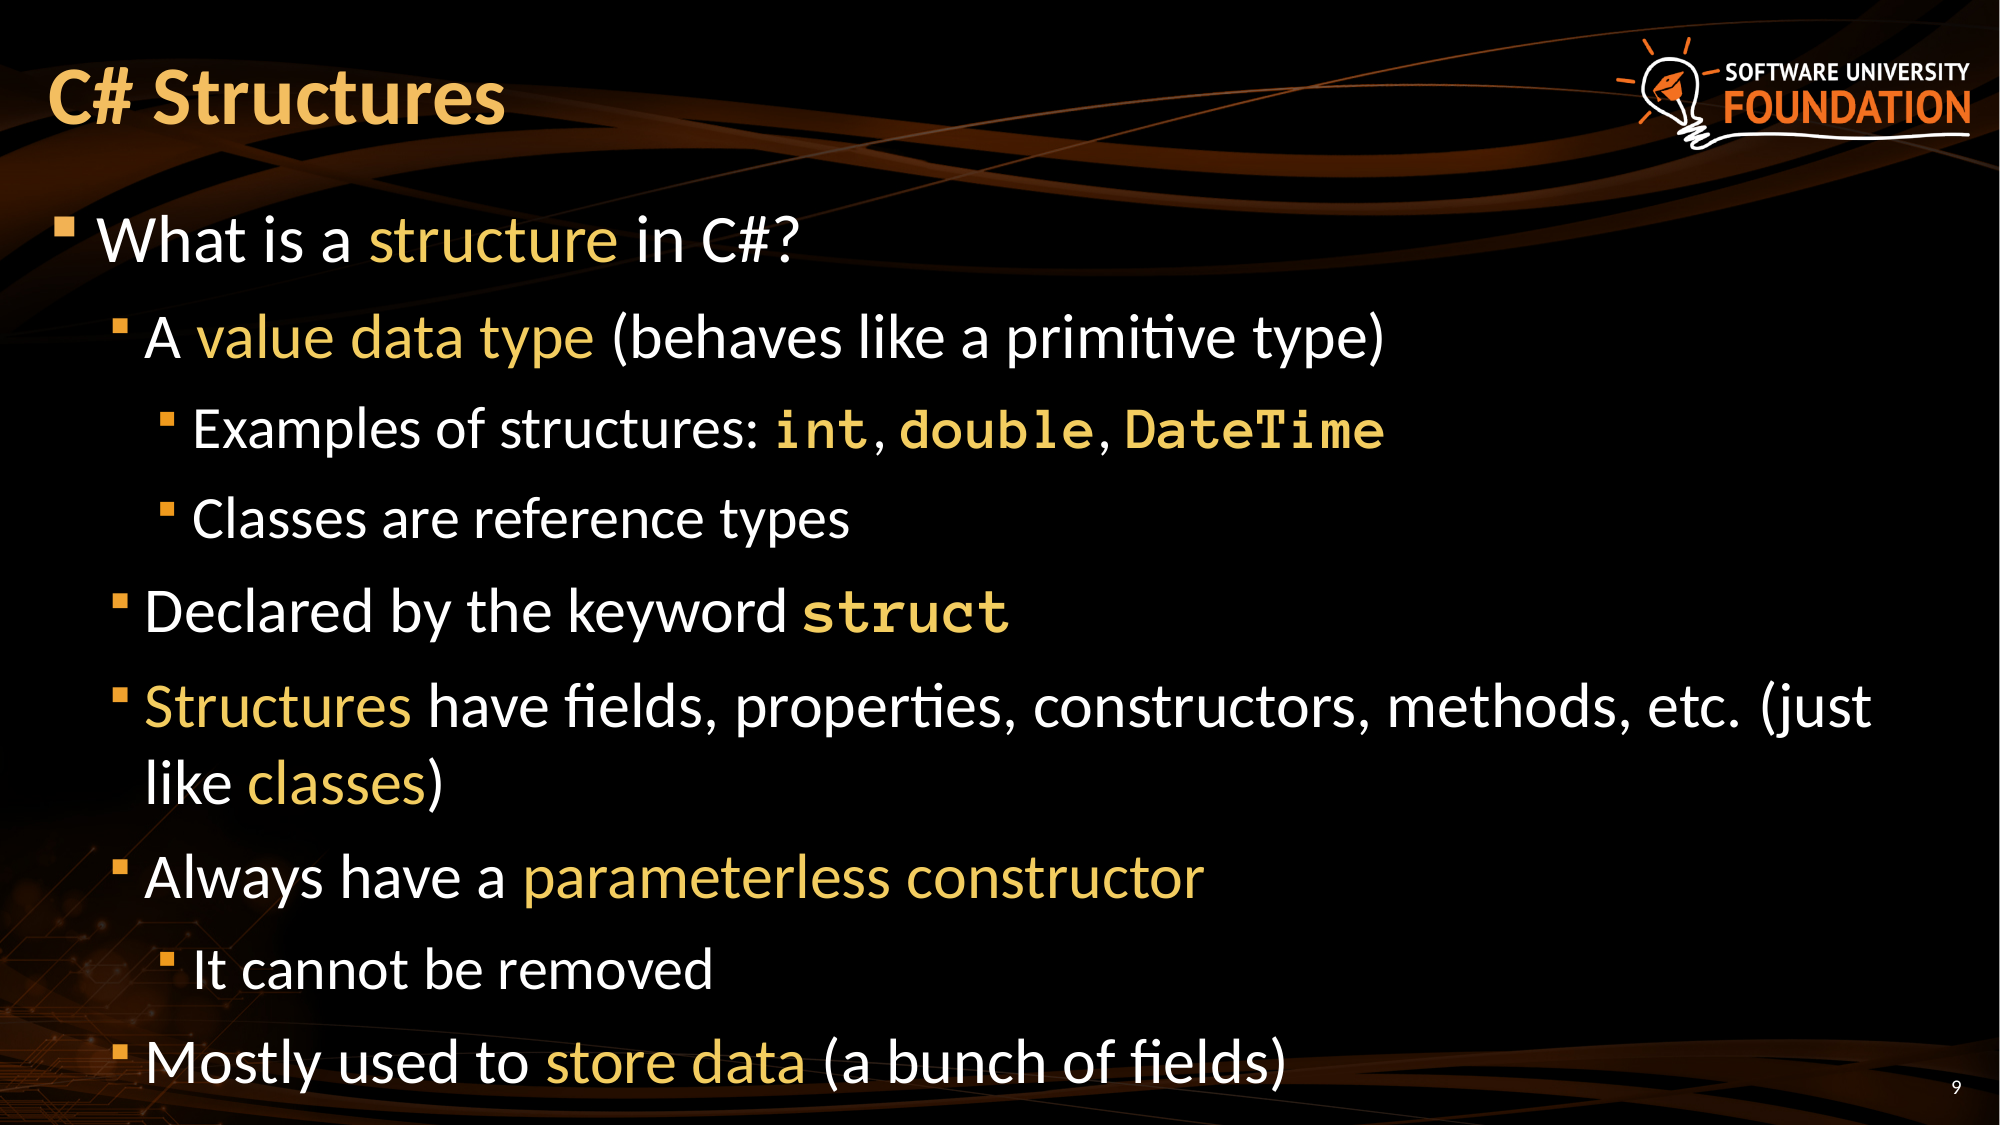

# C# Structures
What is a structure in C#?
A value data type (behaves like a primitive type)
Examples of structures: int, double, DateTime
Classes are reference types
Declared by the keyword struct
Structures have fields, properties, constructors, methods, etc. (just like classes)
Always have a parameterless constructor
It cannot be removed
Mostly used to store data (a bunch of fields)
9